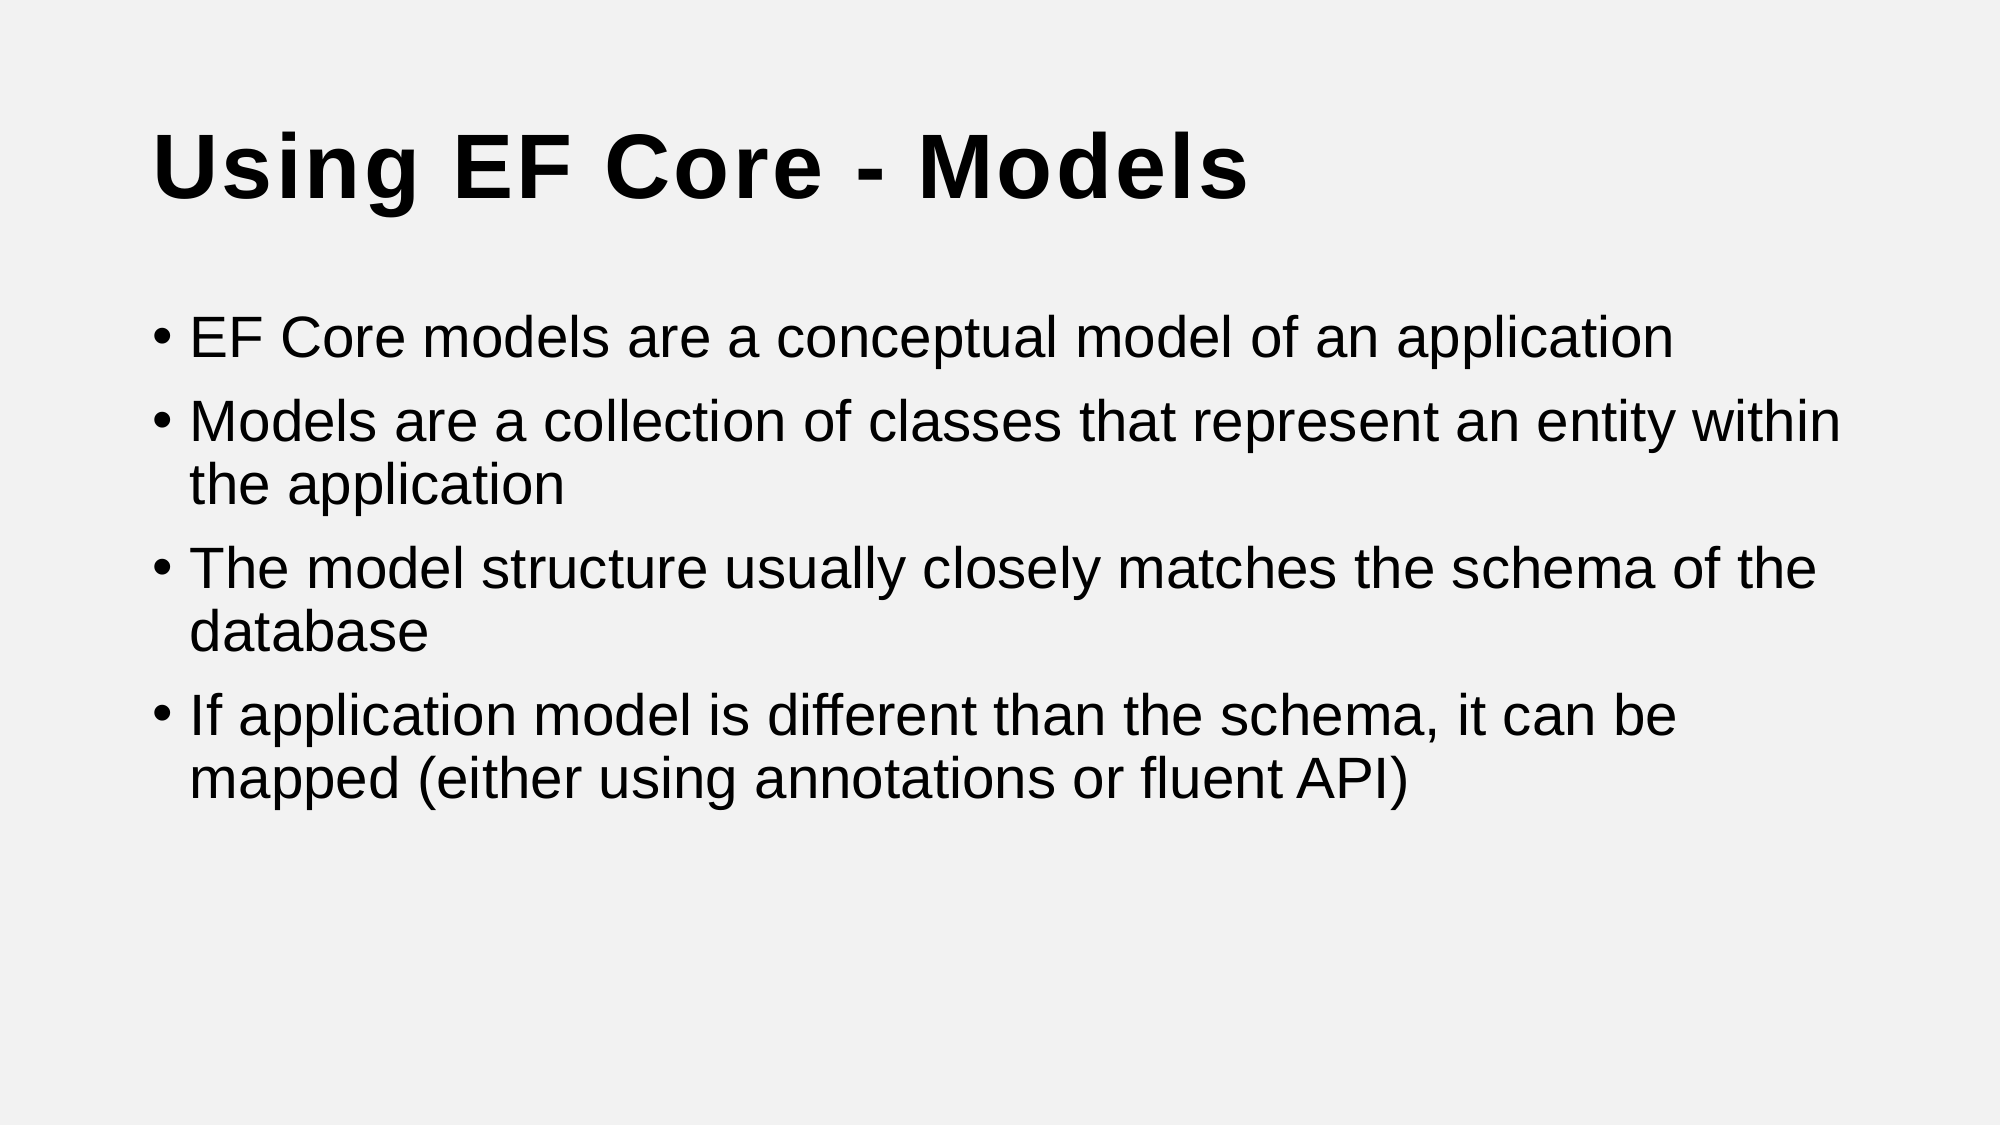

# Using EF Core - Models
EF Core models are a conceptual model of an application
Models are a collection of classes that represent an entity within the application
The model structure usually closely matches the schema of the database
If application model is different than the schema, it can be mapped (either using annotations or fluent API)